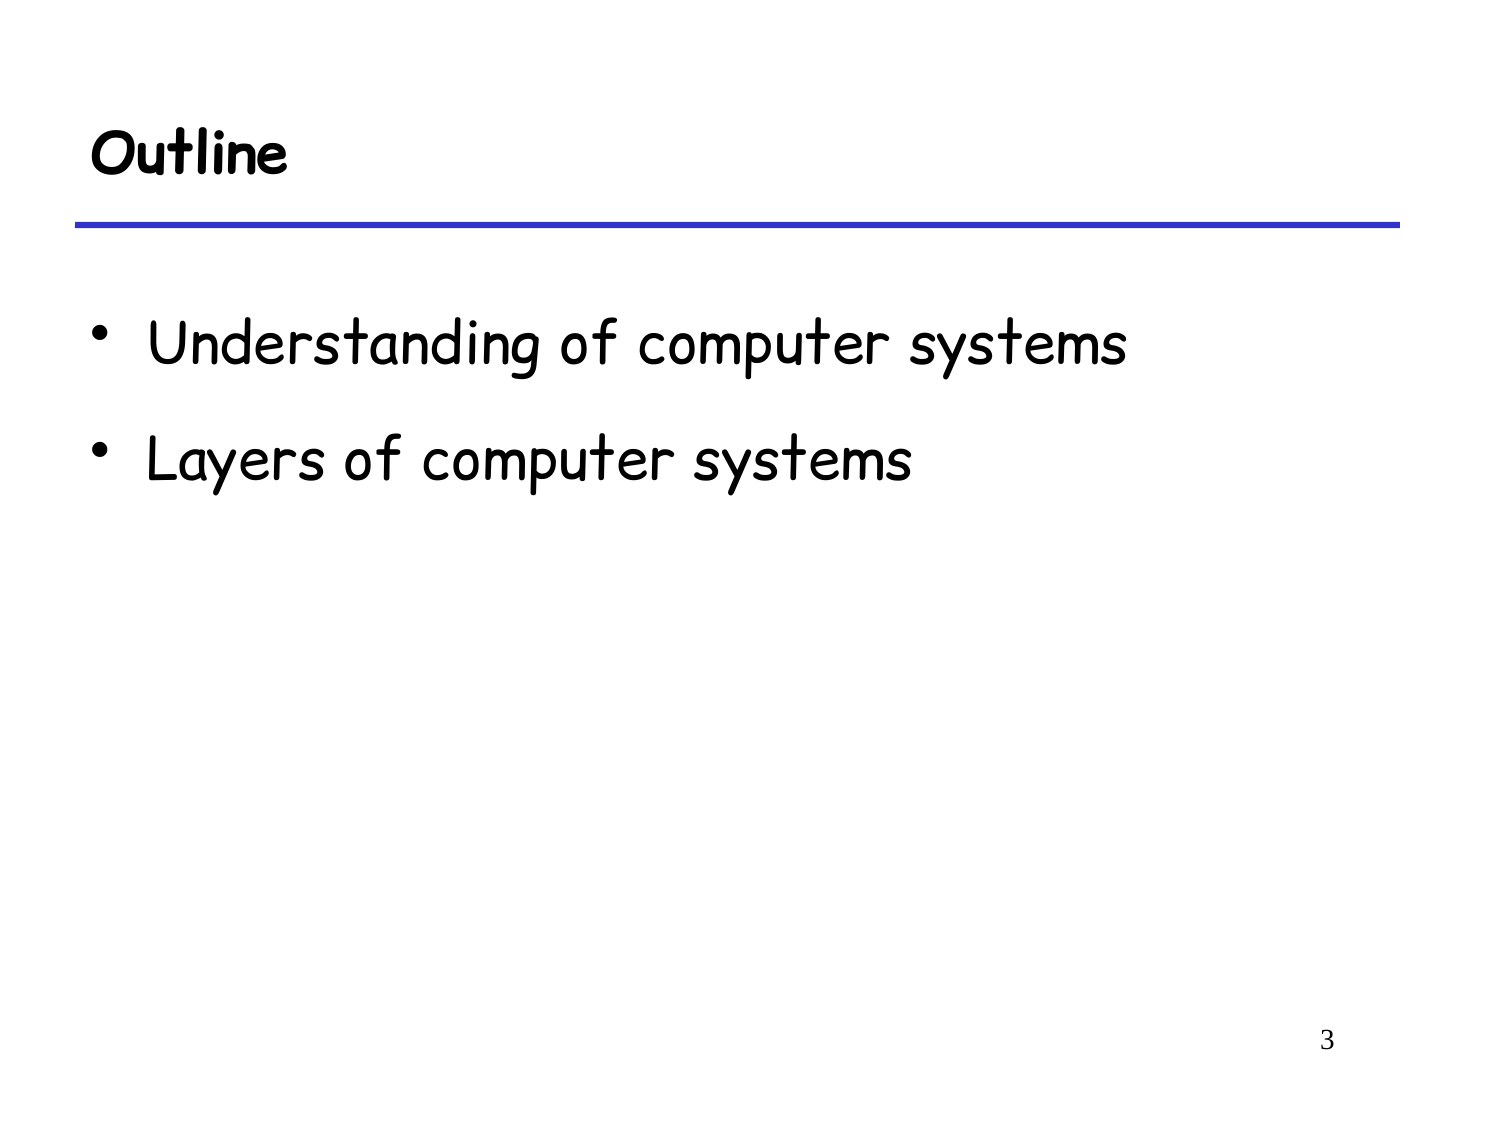

# Outline
Understanding of computer systems
Layers of computer systems
3